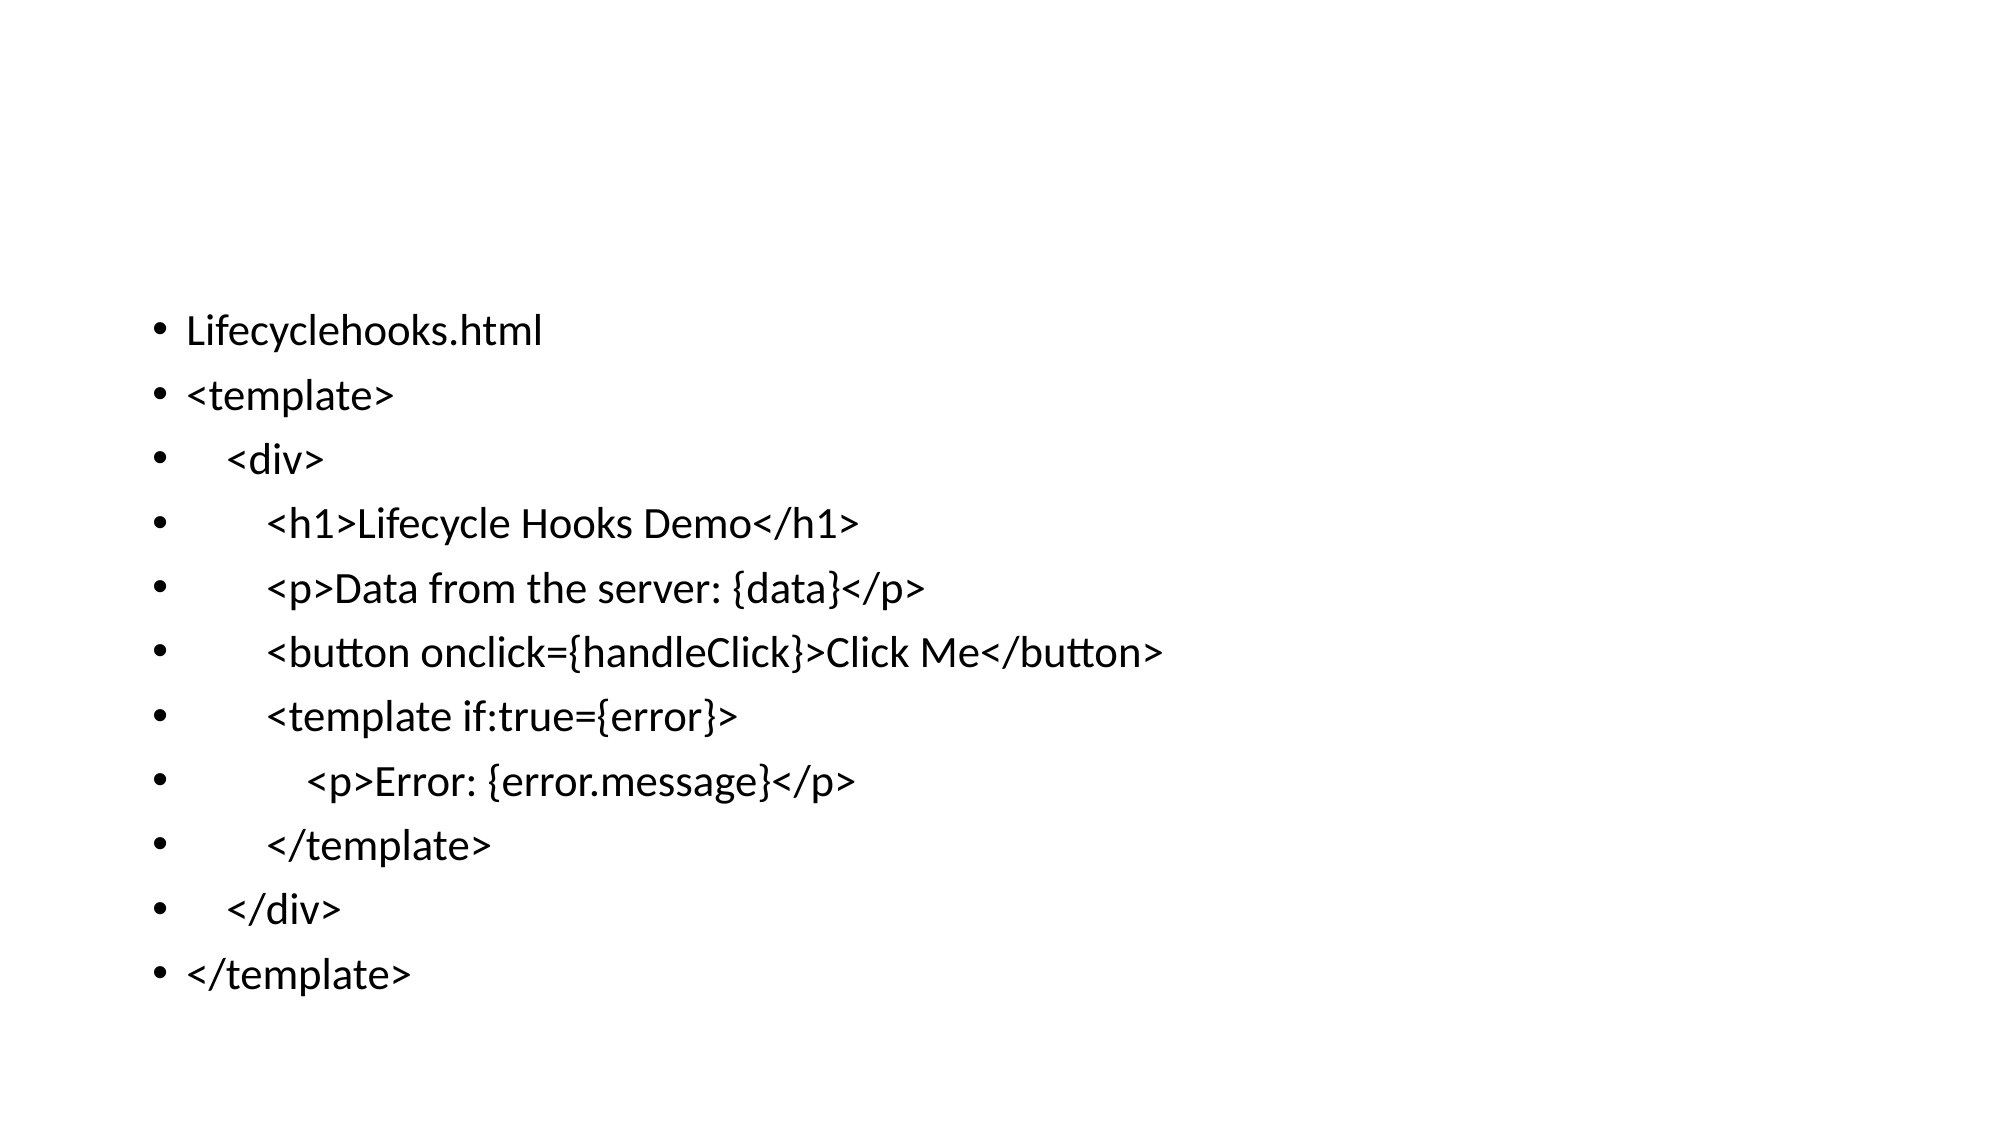

#
Lifecyclehooks.html
<template>
    <div>
        <h1>Lifecycle Hooks Demo</h1>
        <p>Data from the server: {data}</p>
        <button onclick={handleClick}>Click Me</button>
        <template if:true={error}>
            <p>Error: {error.message}</p>
        </template>
    </div>
</template>